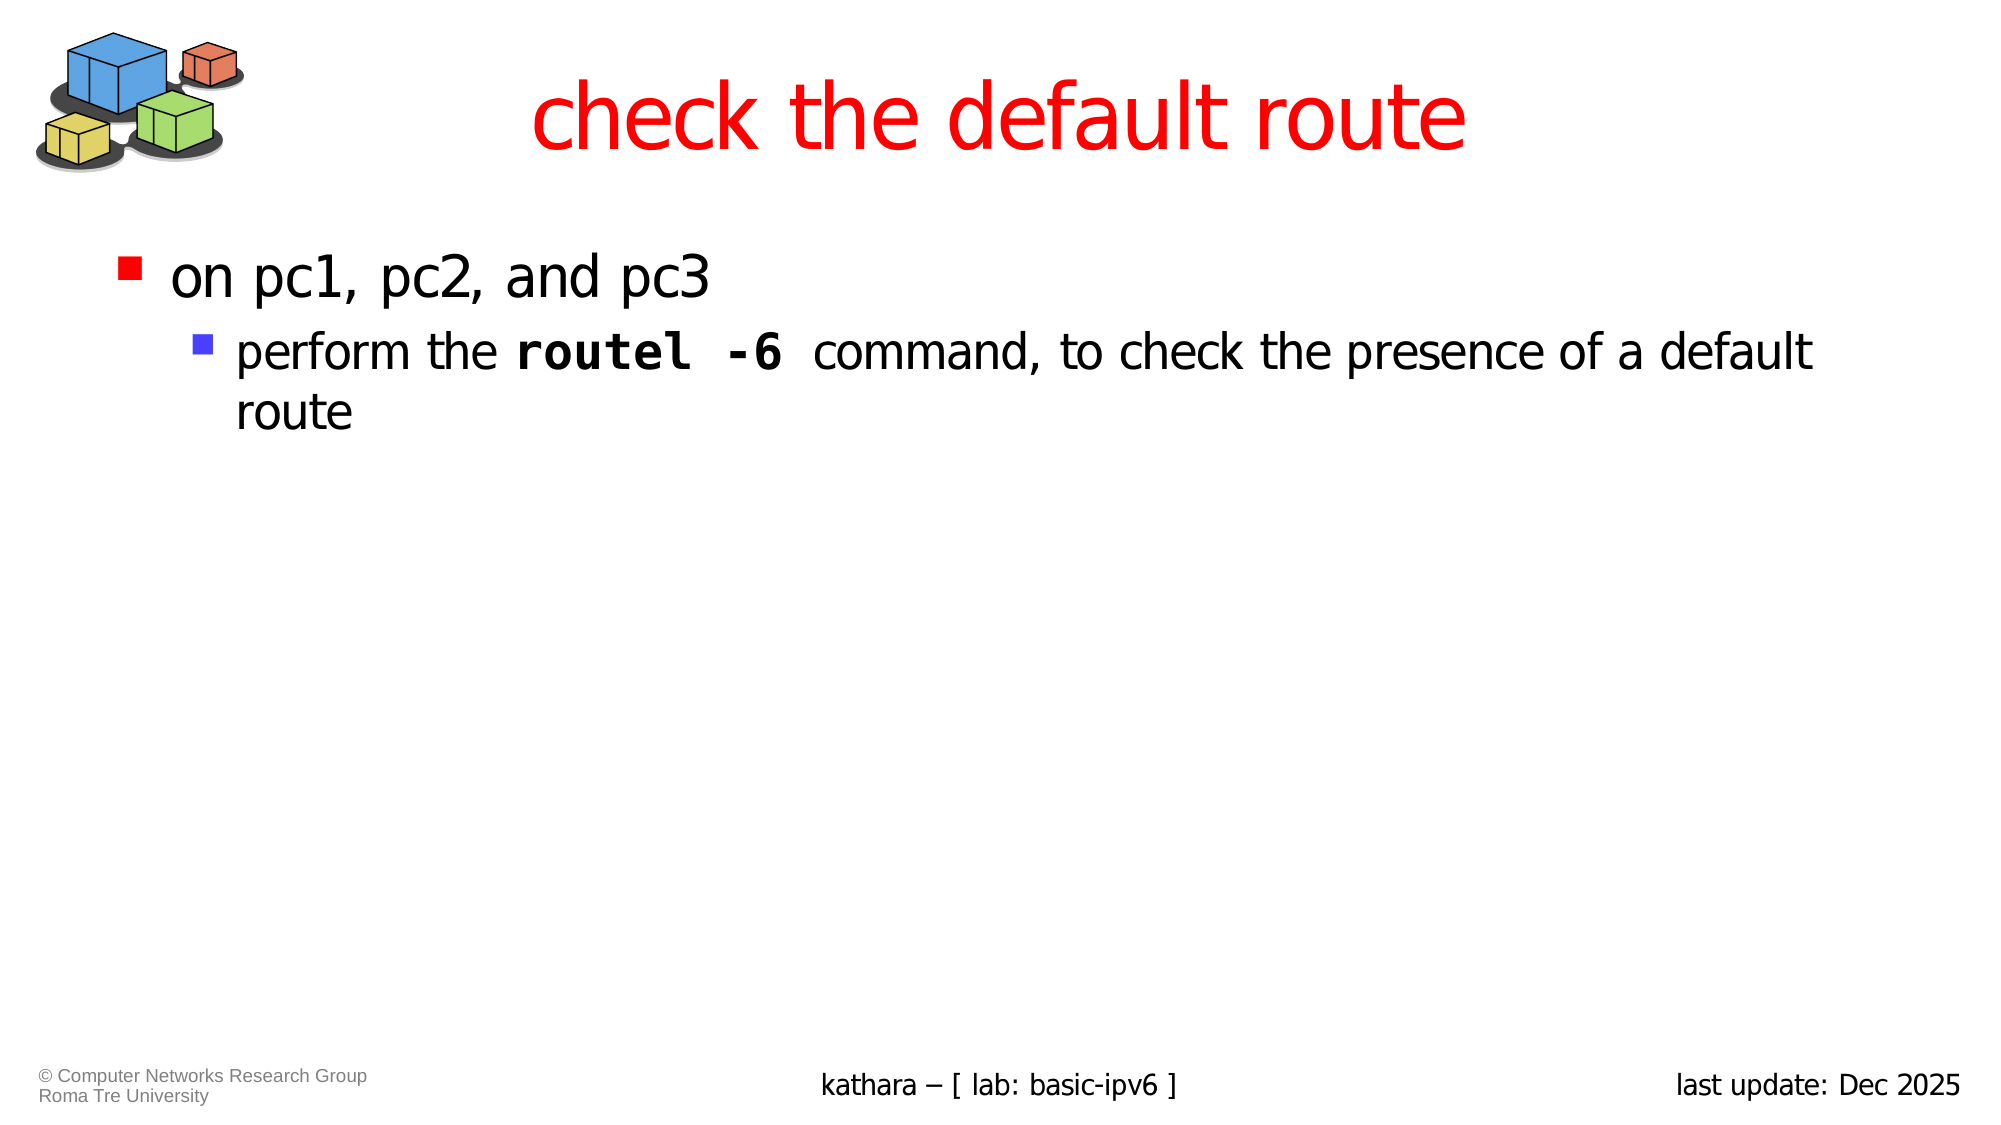

# check the default route
on pc1, pc2, and pc3
perform the routel -6 command, to check the presence of a default route

kathara – [ lab: basic-ipv6 ]
last update: Dec 2025